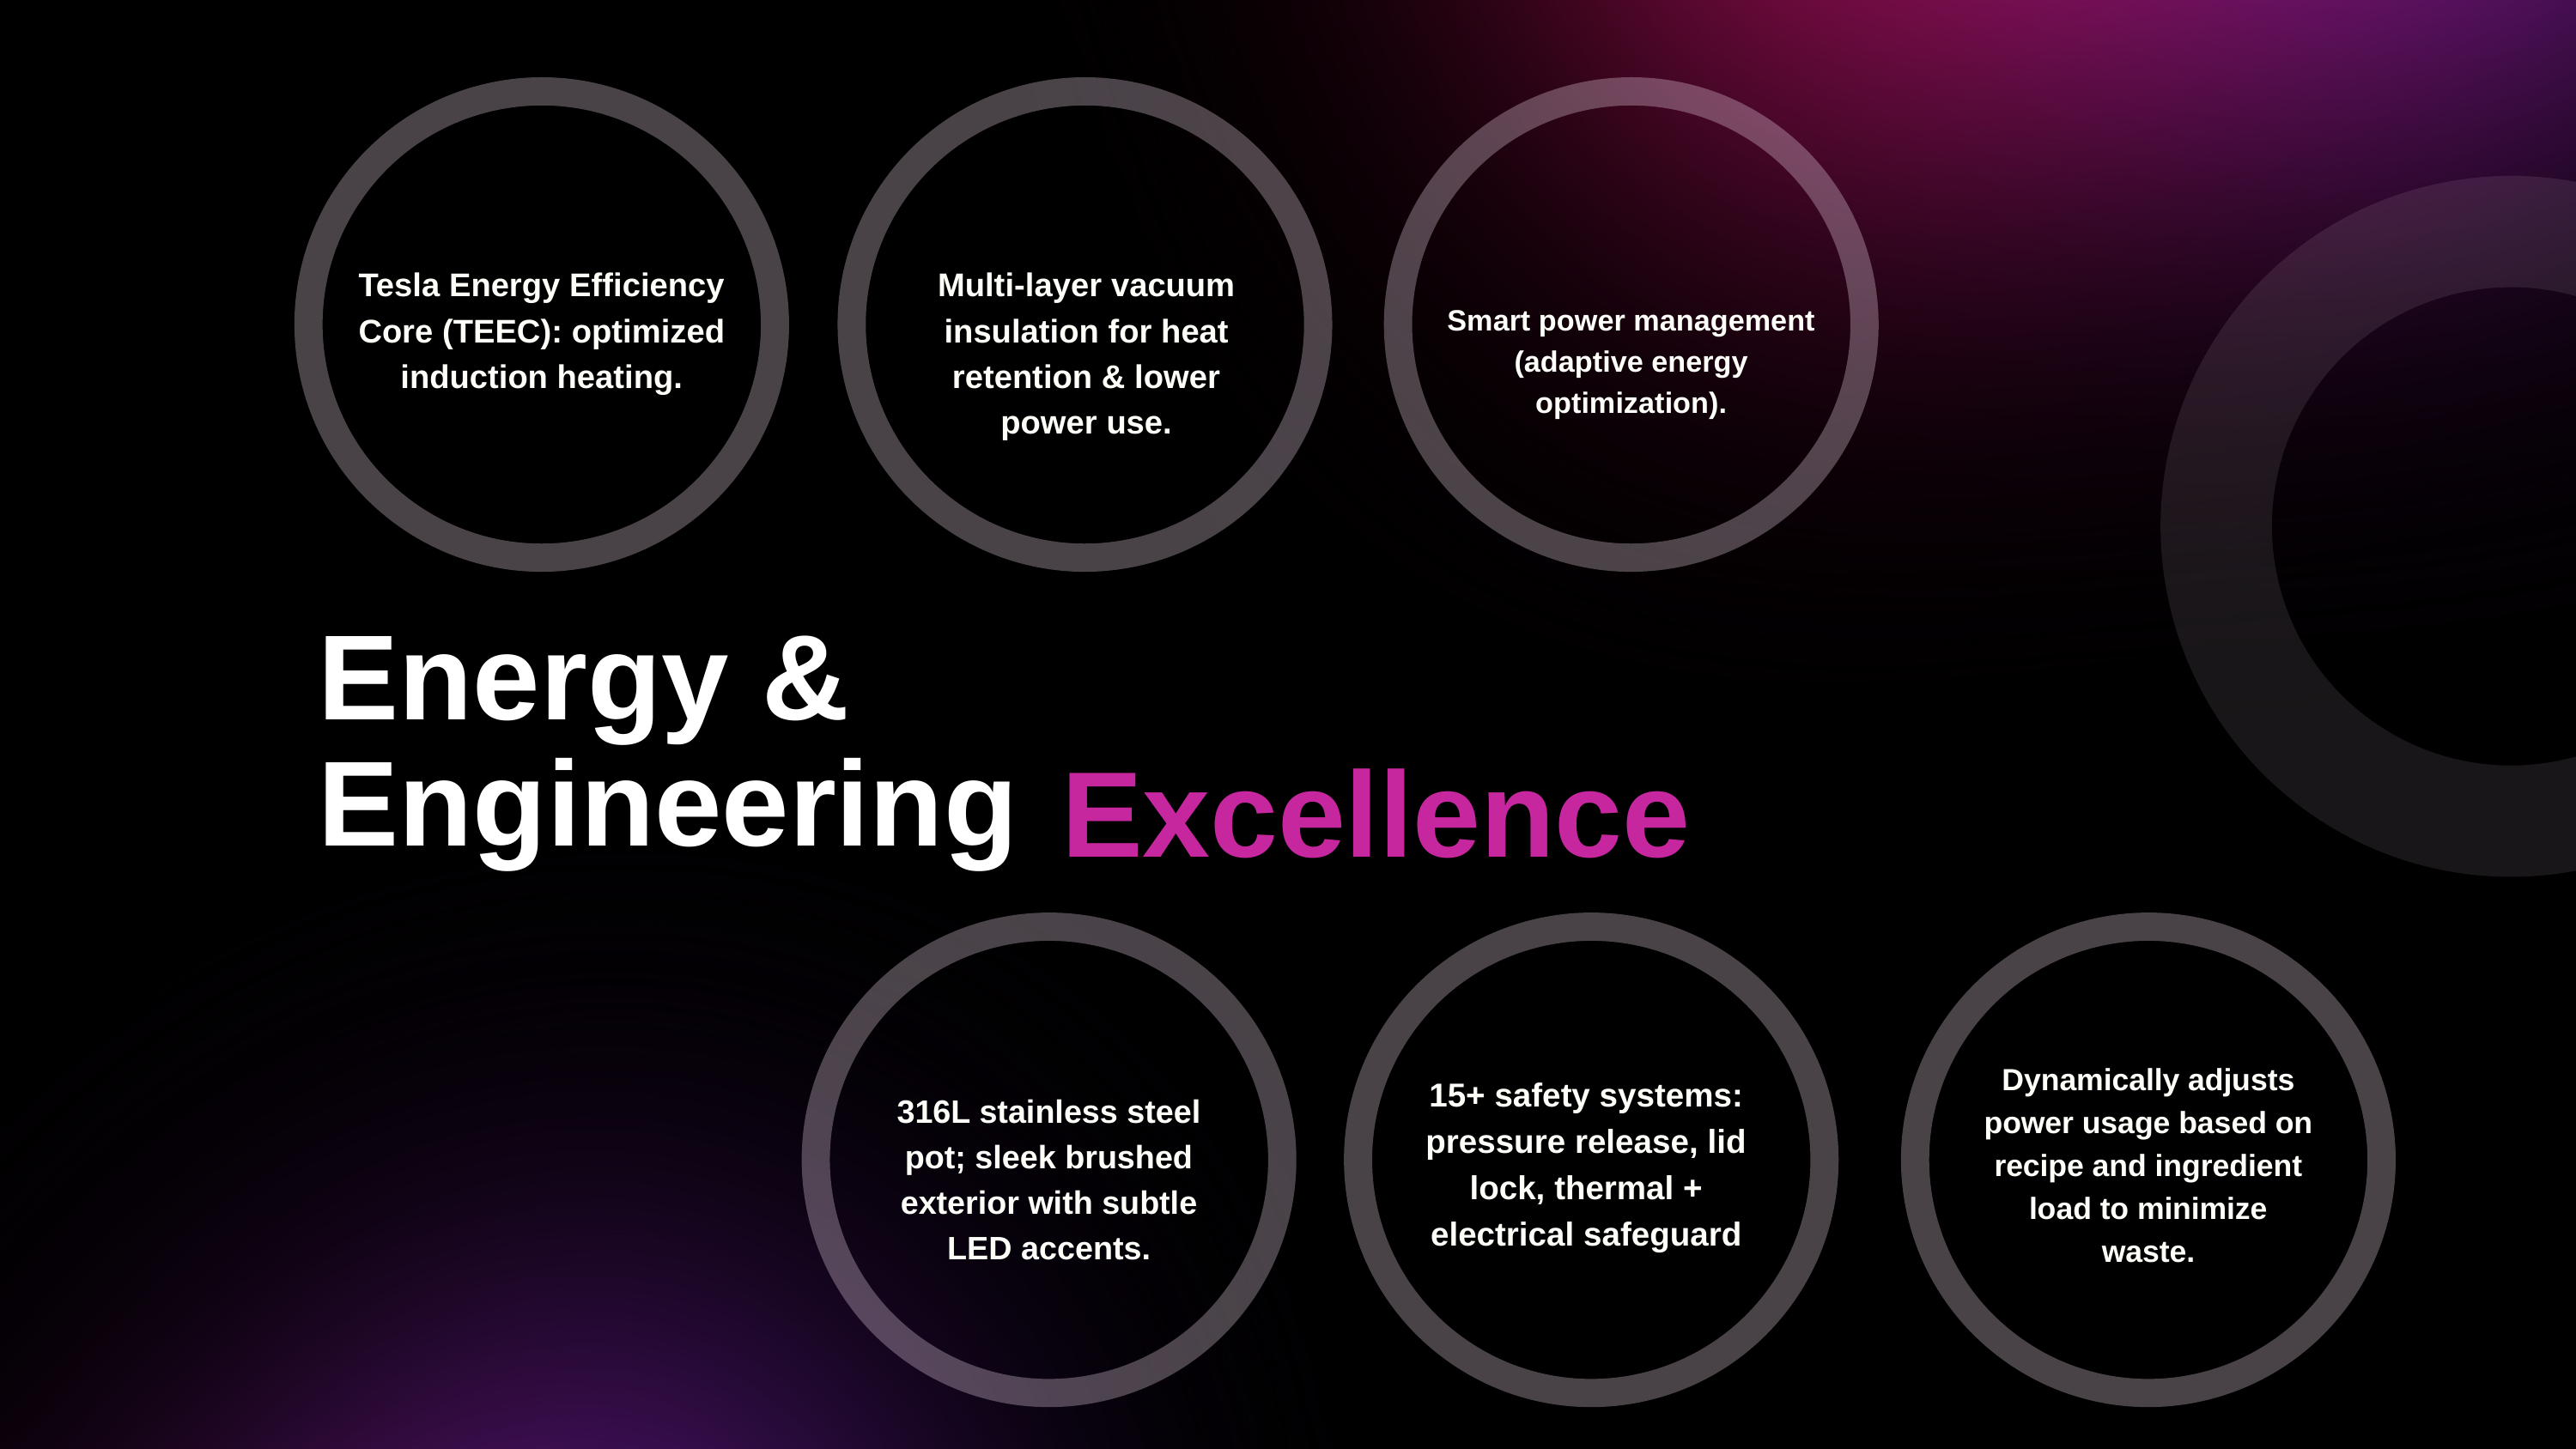

Tesla Energy Efficiency Core (TEEC): optimized induction heating.
Multi-layer vacuum insulation for heat retention & lower power use.
Smart power management (adaptive energy optimization).
Energy & Engineering
Excellence

Dynamically adjusts power usage based on recipe and ingredient load to minimize waste.
15+ safety systems: pressure release, lid lock, thermal + electrical safeguard
316L stainless steel pot; sleek brushed exterior with subtle LED accents.